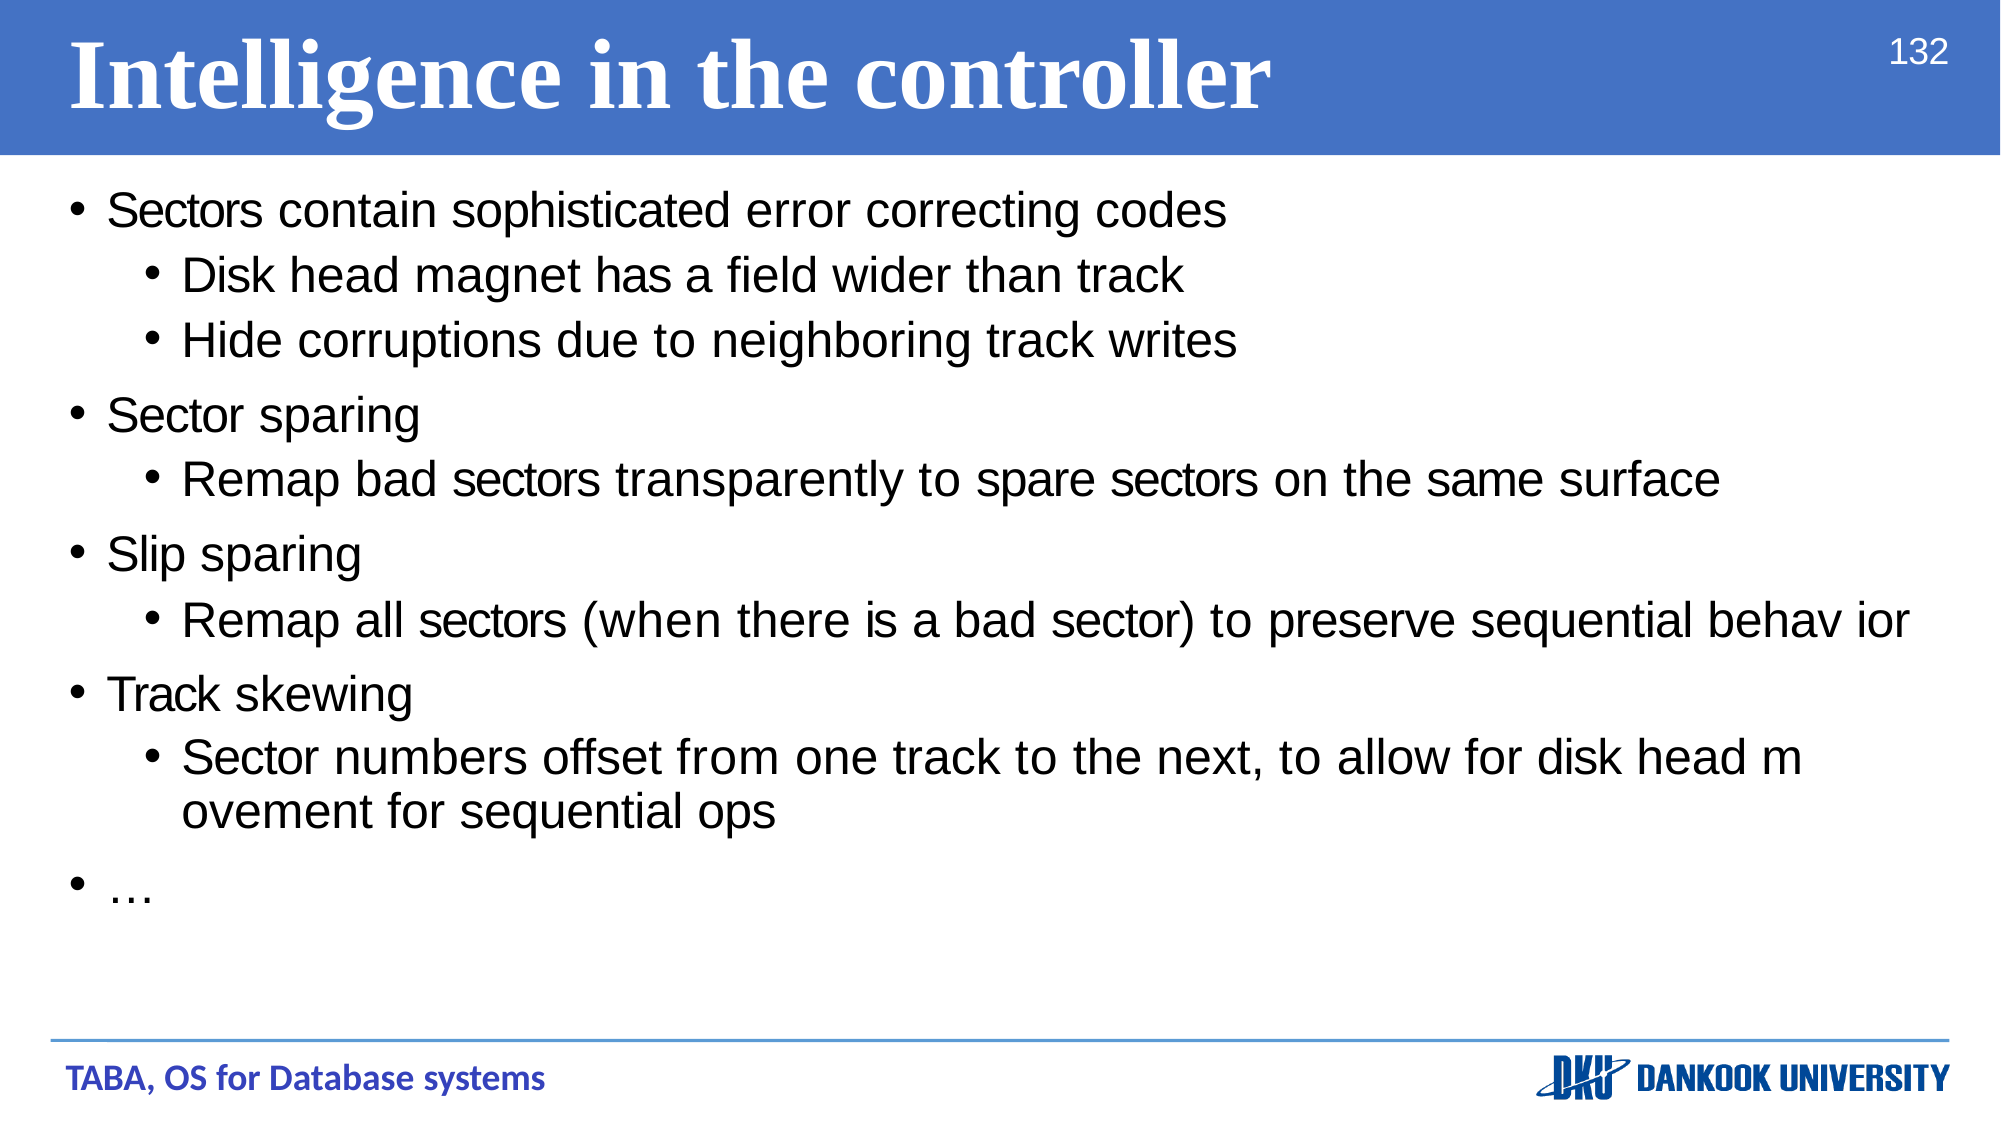

# Intelligence in the controller
132
Sectors contain sophisticated error correcting codes
Disk head magnet has a field wider than track
Hide corruptions due to neighboring track writes
Sector sparing
Remap bad sectors transparently to spare sectors on the same surface
Slip sparing
Remap all sectors (when there is a bad sector) to preserve sequential behav ior
Track skewing
Sector numbers offset from one track to the next, to allow for disk head m ovement for sequential ops
…
TABA, OS for Database systems